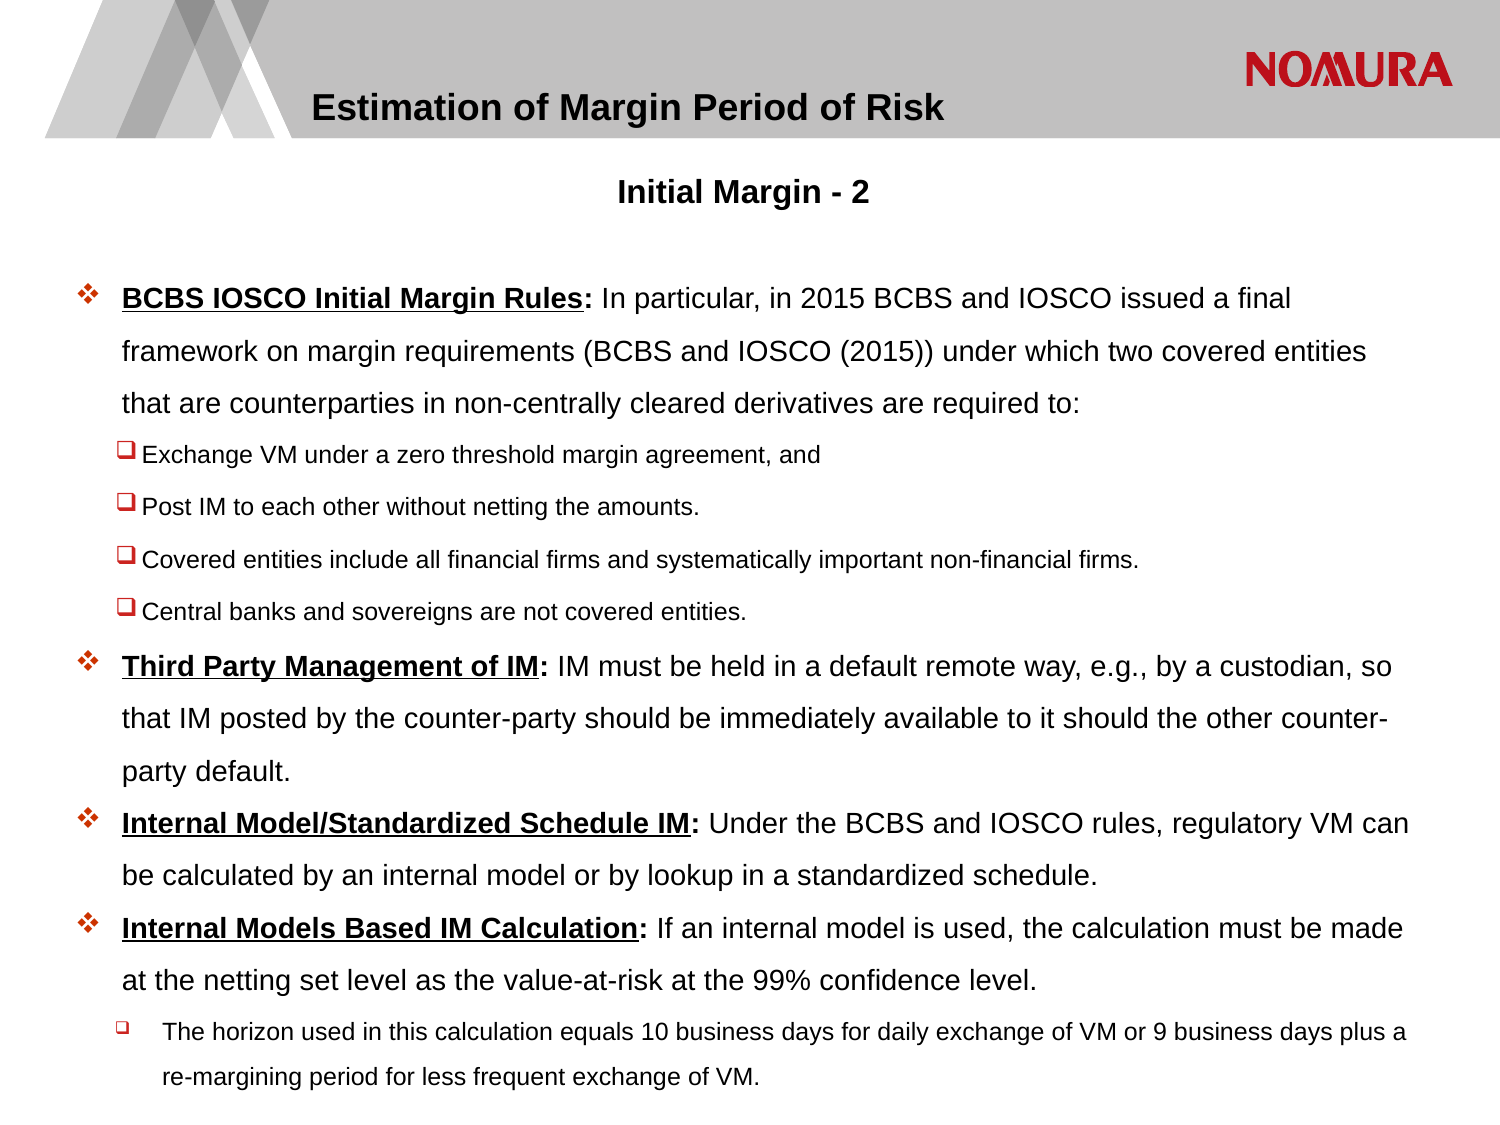

# Estimation of Margin Period of Risk
Initial Margin - 2

BCBS IOSCO Initial Margin Rules: In particular, in 2015 BCBS and IOSCO issued a final framework on margin requirements (BCBS and IOSCO (2015)) under which two covered entities that are counterparties in non-centrally cleared derivatives are required to:
Exchange VM under a zero threshold margin agreement, and
Post IM to each other without netting the amounts.
Covered entities include all financial firms and systematically important non-financial firms.
Central banks and sovereigns are not covered entities.
Third Party Management of IM: IM must be held in a default remote way, e.g., by a custodian, so that IM posted by the counter-party should be immediately available to it should the other counter-party default.
Internal Model/Standardized Schedule IM: Under the BCBS and IOSCO rules, regulatory VM can be calculated by an internal model or by lookup in a standardized schedule.
Internal Models Based IM Calculation: If an internal model is used, the calculation must be made at the netting set level as the value-at-risk at the 99% confidence level.
The horizon used in this calculation equals 10 business days for daily exchange of VM or 9 business days plus a re-margining period for less frequent exchange of VM.